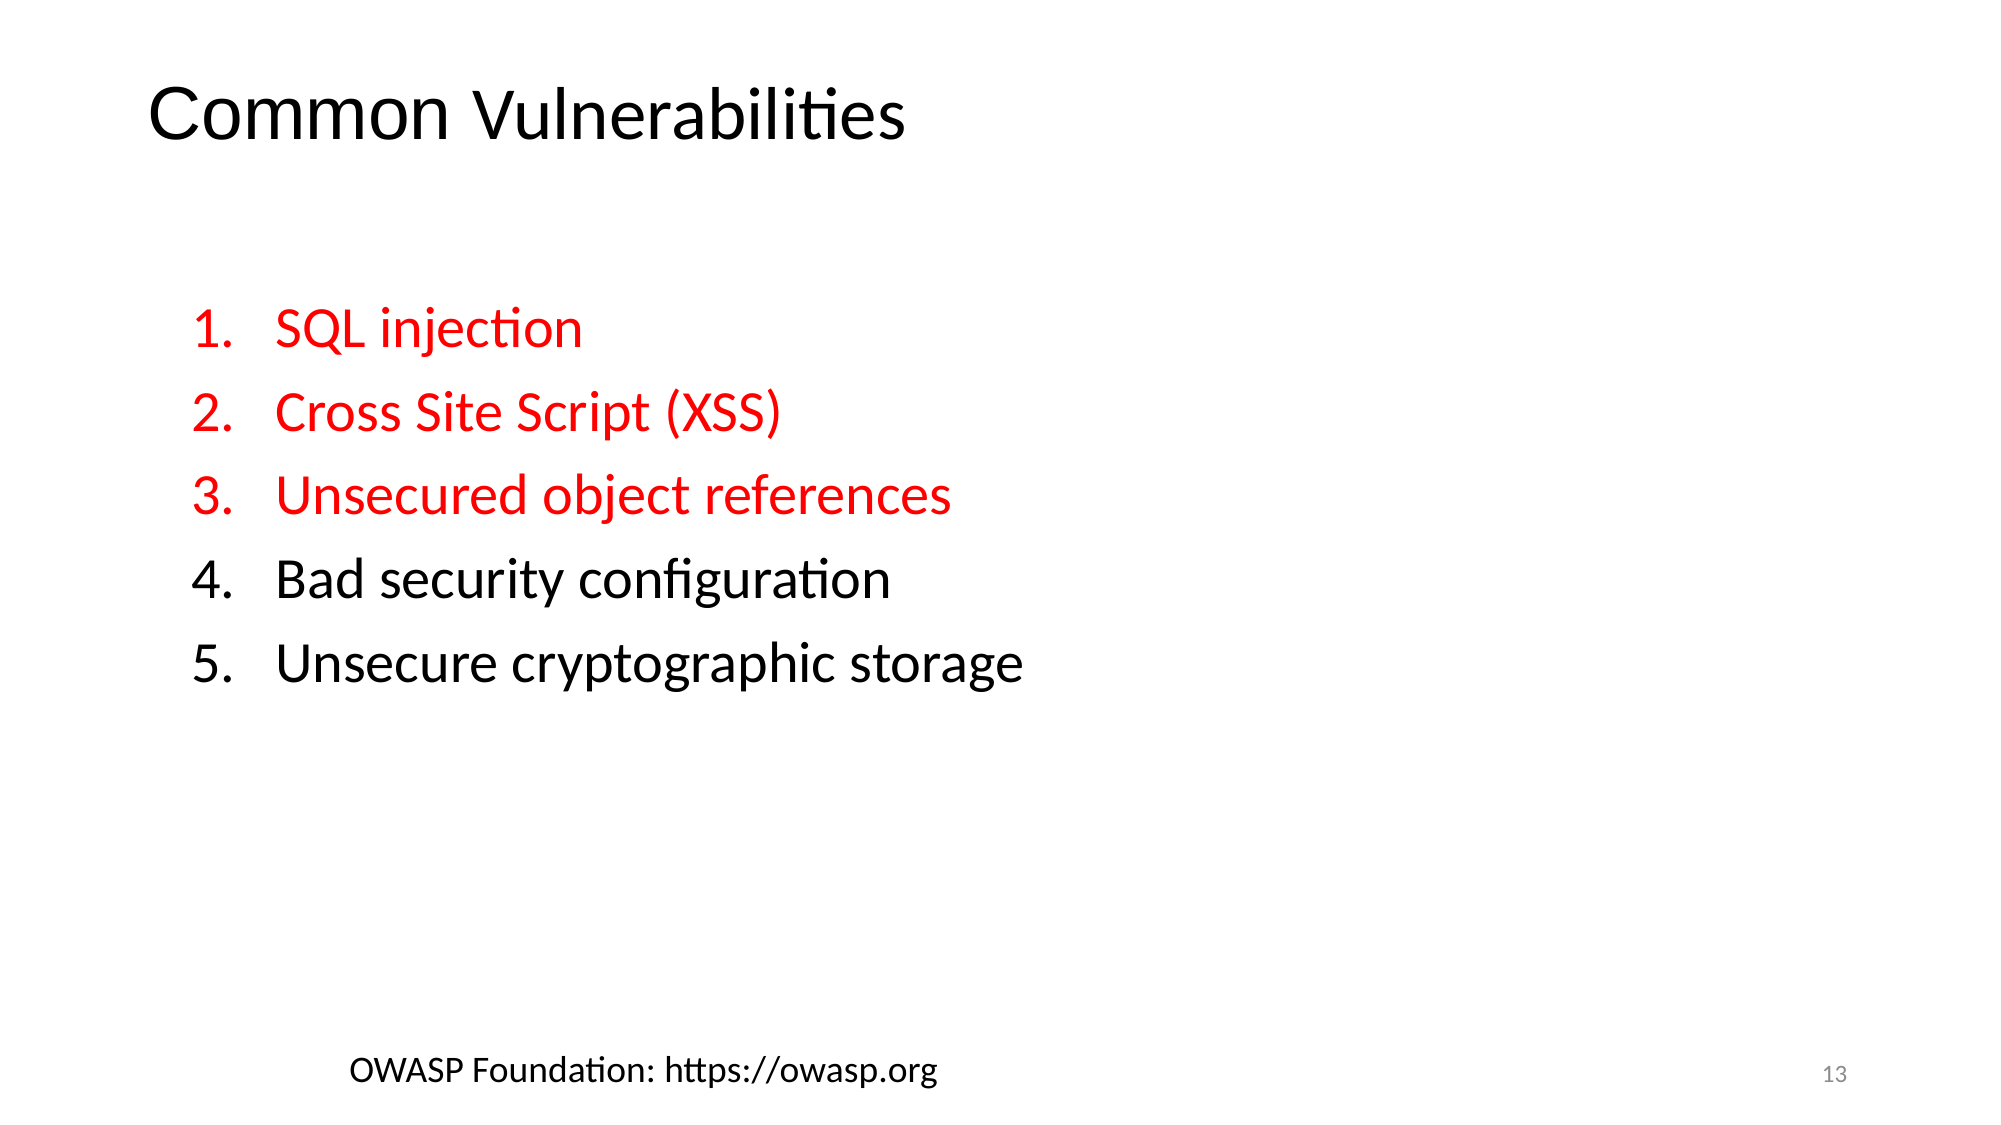

Common Vulnerabilities
SQL injection
Cross Site Script (XSS)
Unsecured object references
Bad security configuration
Unsecure cryptographic storage
OWASP Foundation: https://owasp.org
13